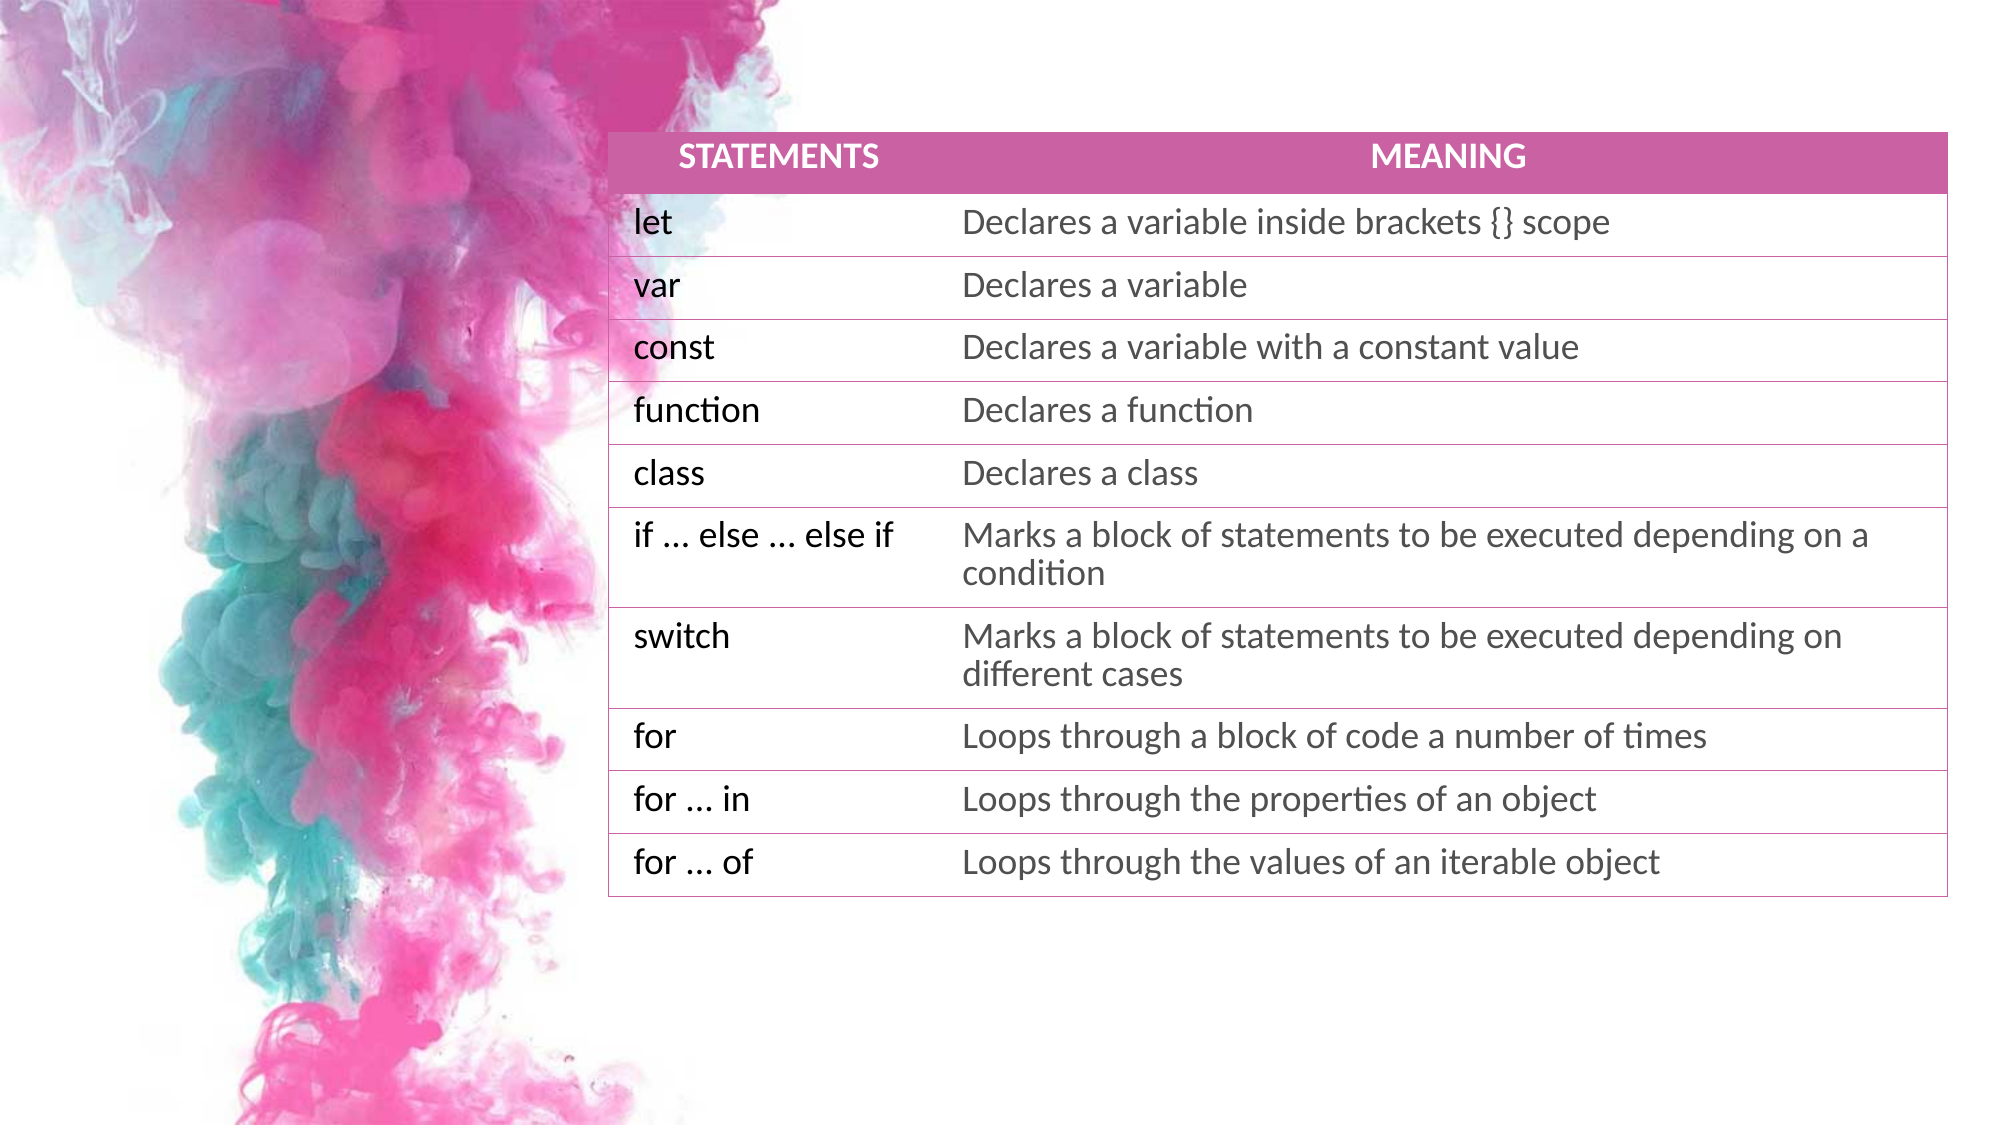

| STATEMENTS | MEANING |
| --- | --- |
| let | Declares a variable inside brackets {} scope |
| var | Declares a variable |
| const | Declares a variable with a constant value |
| function | Declares a function |
| class | Declares a class |
| if ... else ... else if | Marks a block of statements to be executed depending on a condition |
| switch | Marks a block of statements to be executed depending on different cases |
| for | Loops through a block of code a number of times |
| for ... in | Loops through the properties of an object |
| for ... of | Loops through the values of an iterable object |